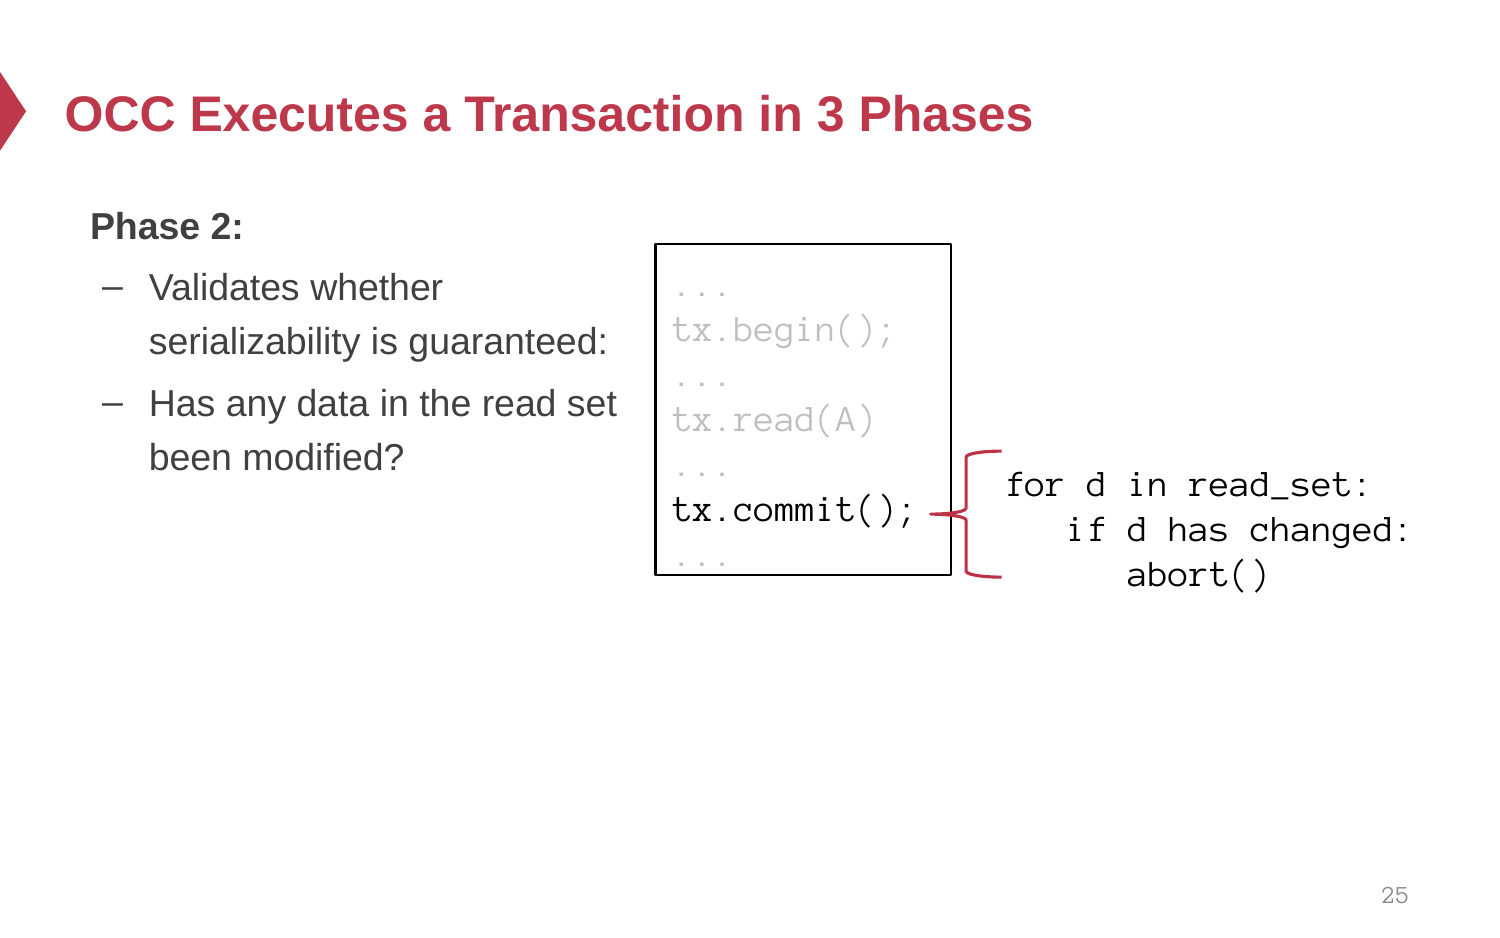

# OCC Executes a Transaction in 3 Phases
Phase 2:
Validates whether serializability is guaranteed:
Has any data in the read set been modified?

...
tx.begin();
...
tx.read(A)
...
tx.commit();
...

for d in read_set:
   if d has changed:
      abort()
25